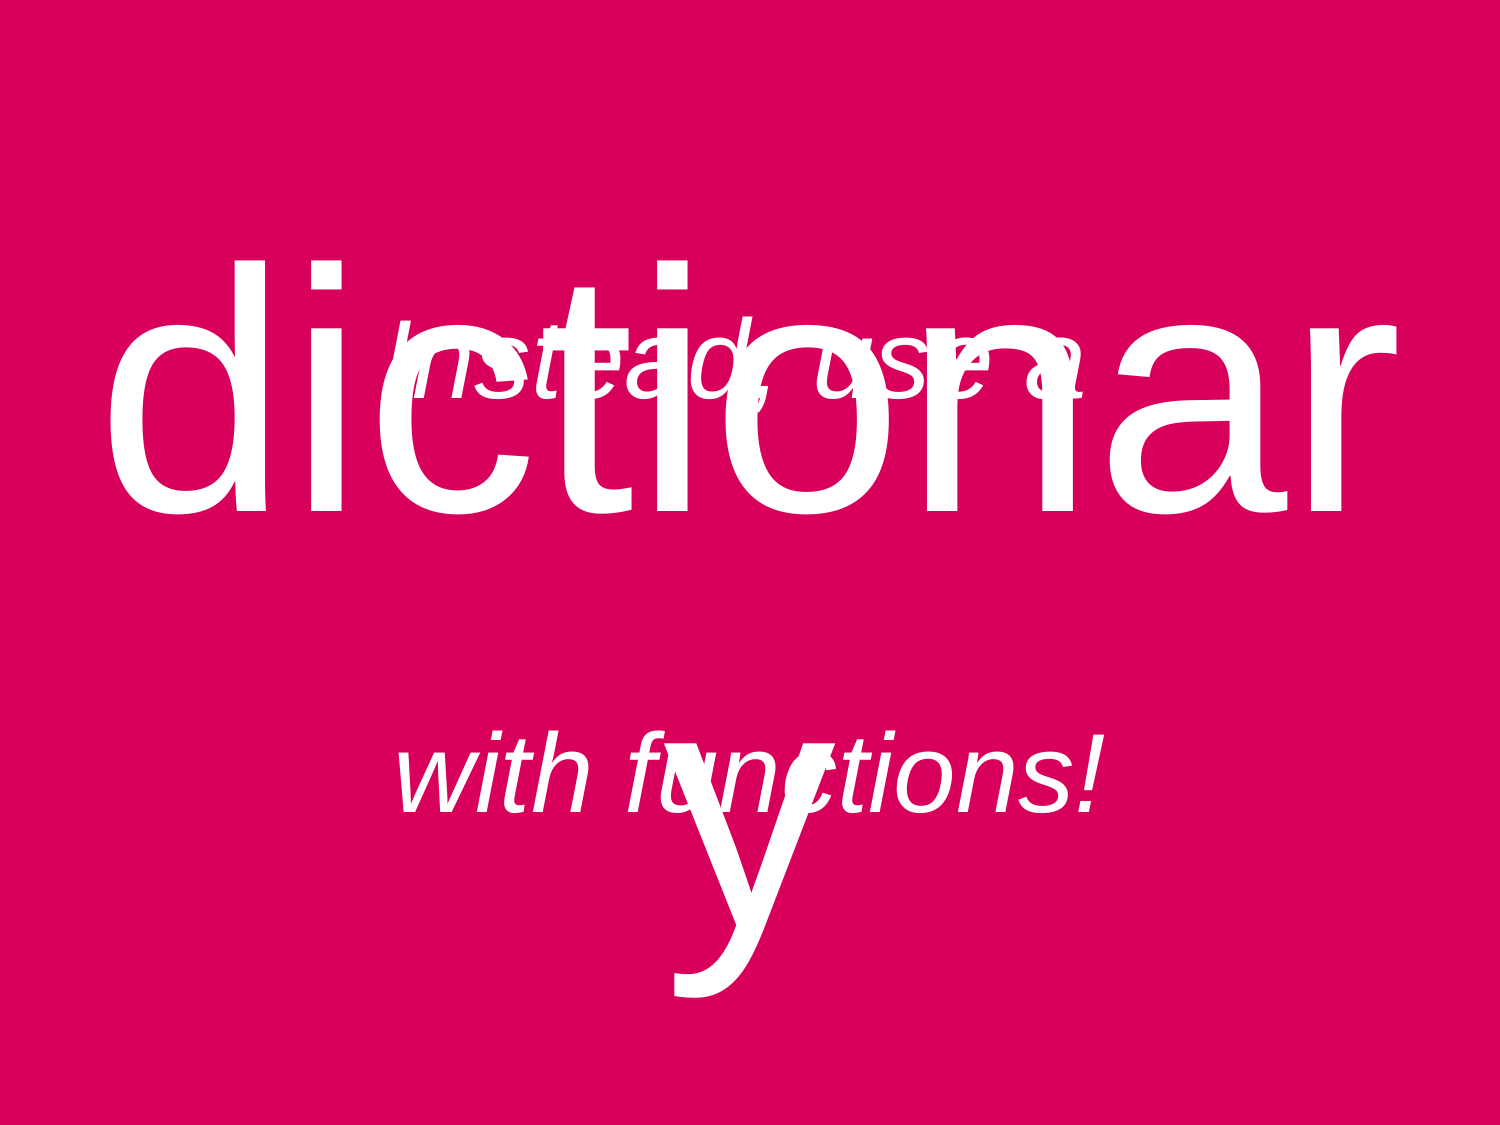

Instead, use a
# dictionary
with functions!